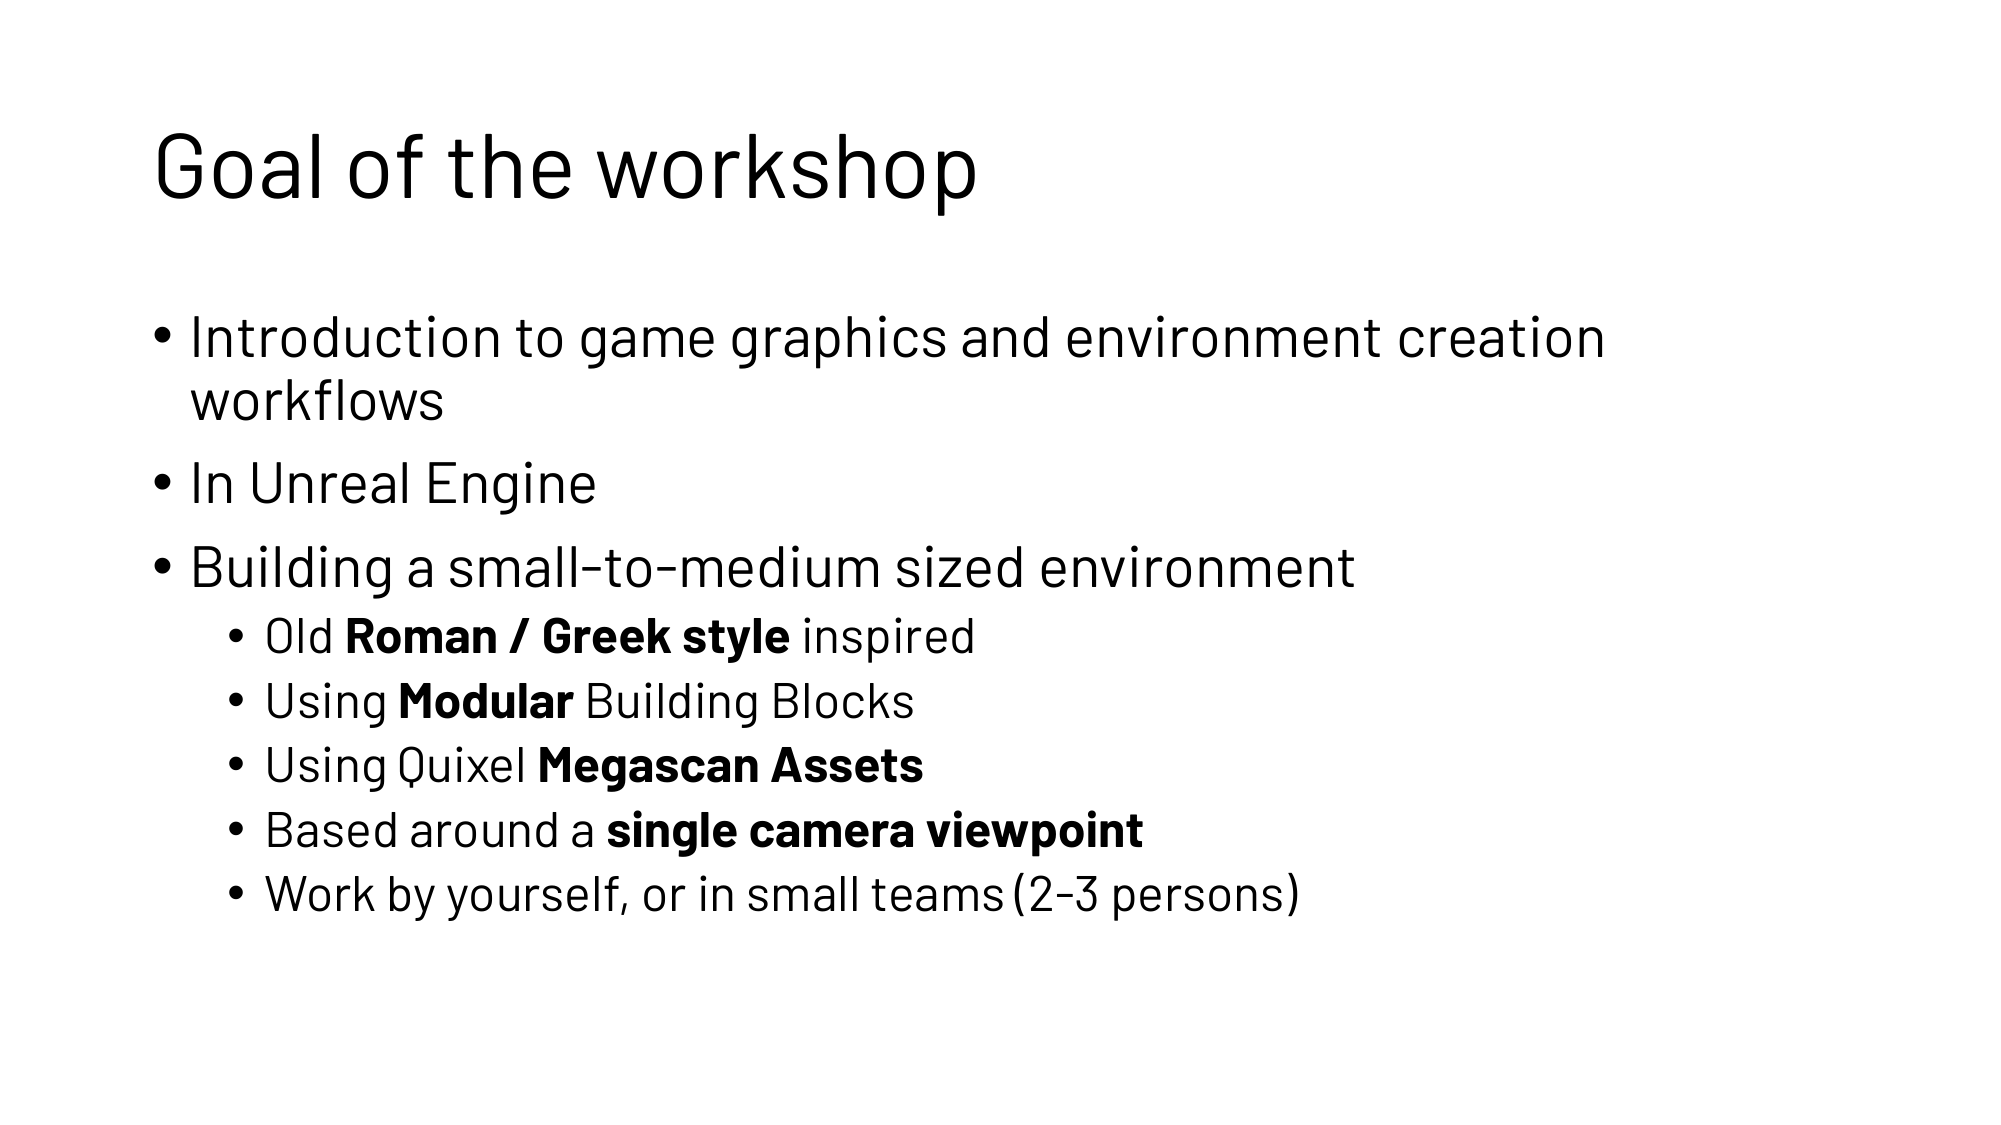

# Goal of the workshop
Introduction to game graphics and environment creation workflows
In Unreal Engine
Building a small-to-medium sized environment
Old Roman / Greek style inspired
Using Modular Building Blocks
Using Quixel Megascan Assets
Based around a single camera viewpoint
Work by yourself, or in small teams (2-3 persons)